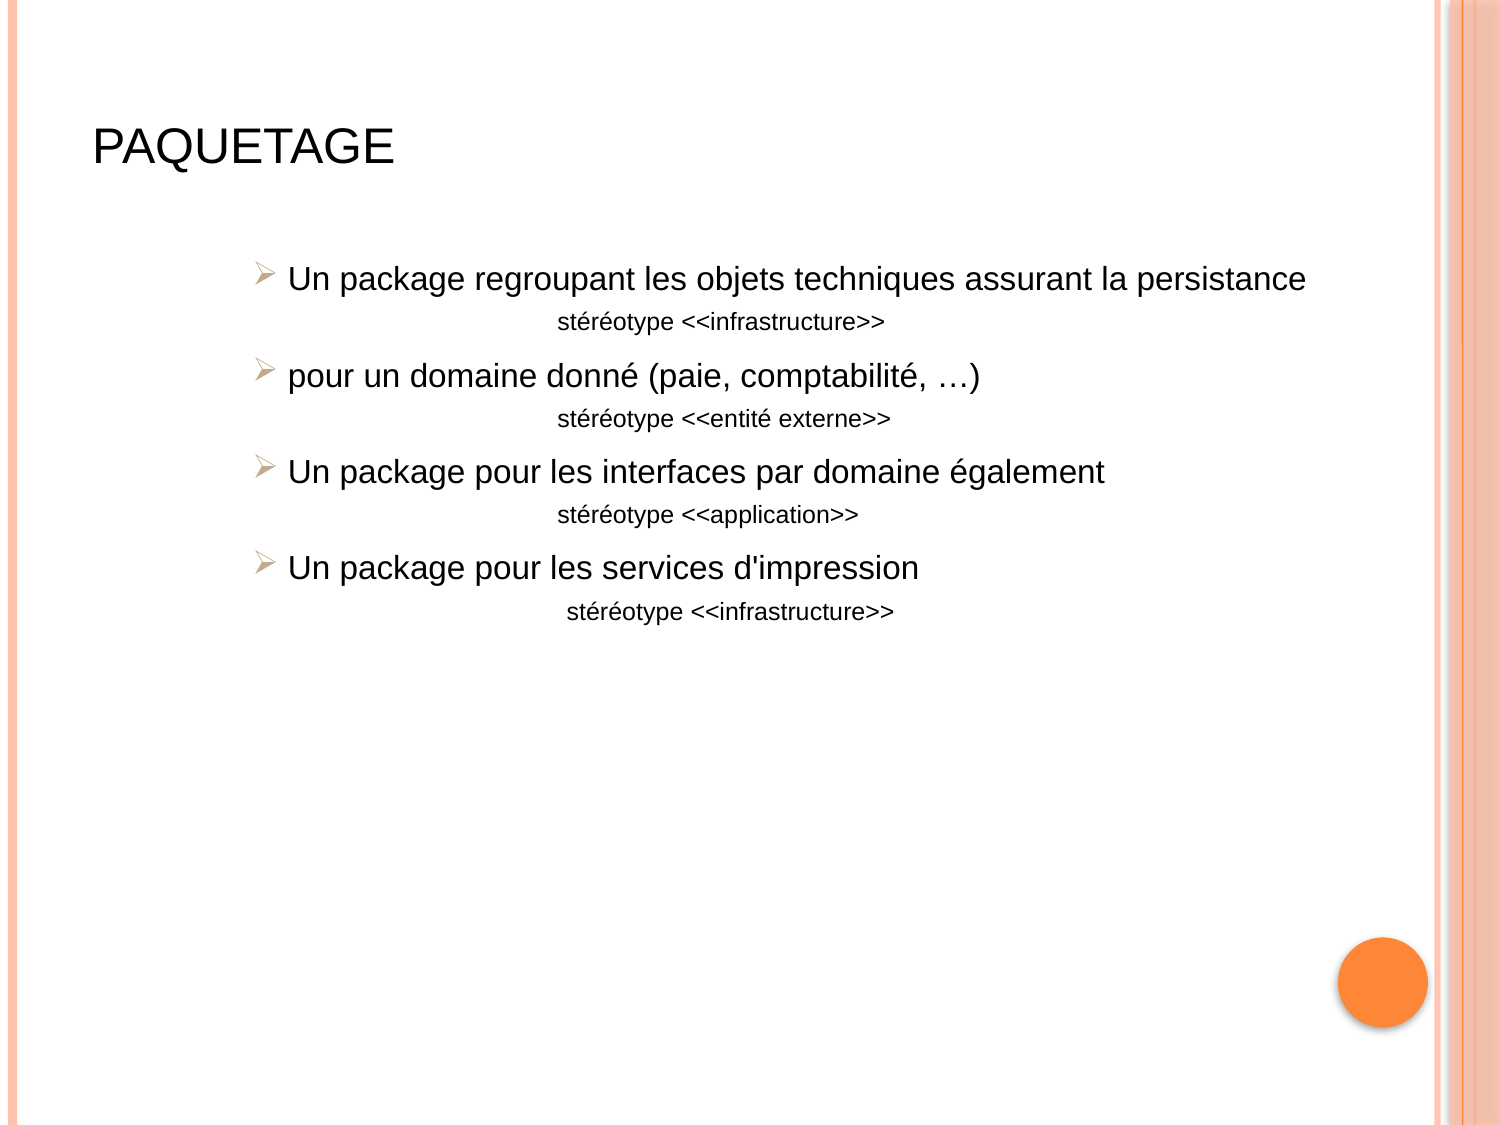

# Paquetage
 Un package regroupant les objets techniques assurant la persistance
                                 stéréotype <<infrastructure>>
 pour un domaine donné (paie, comptabilité, …)
                                 stéréotype <<entité externe>>
 Un package pour les interfaces par domaine également
                                 stéréotype <<application>>
 Un package pour les services d'impression
                                  stéréotype <<infrastructure>>